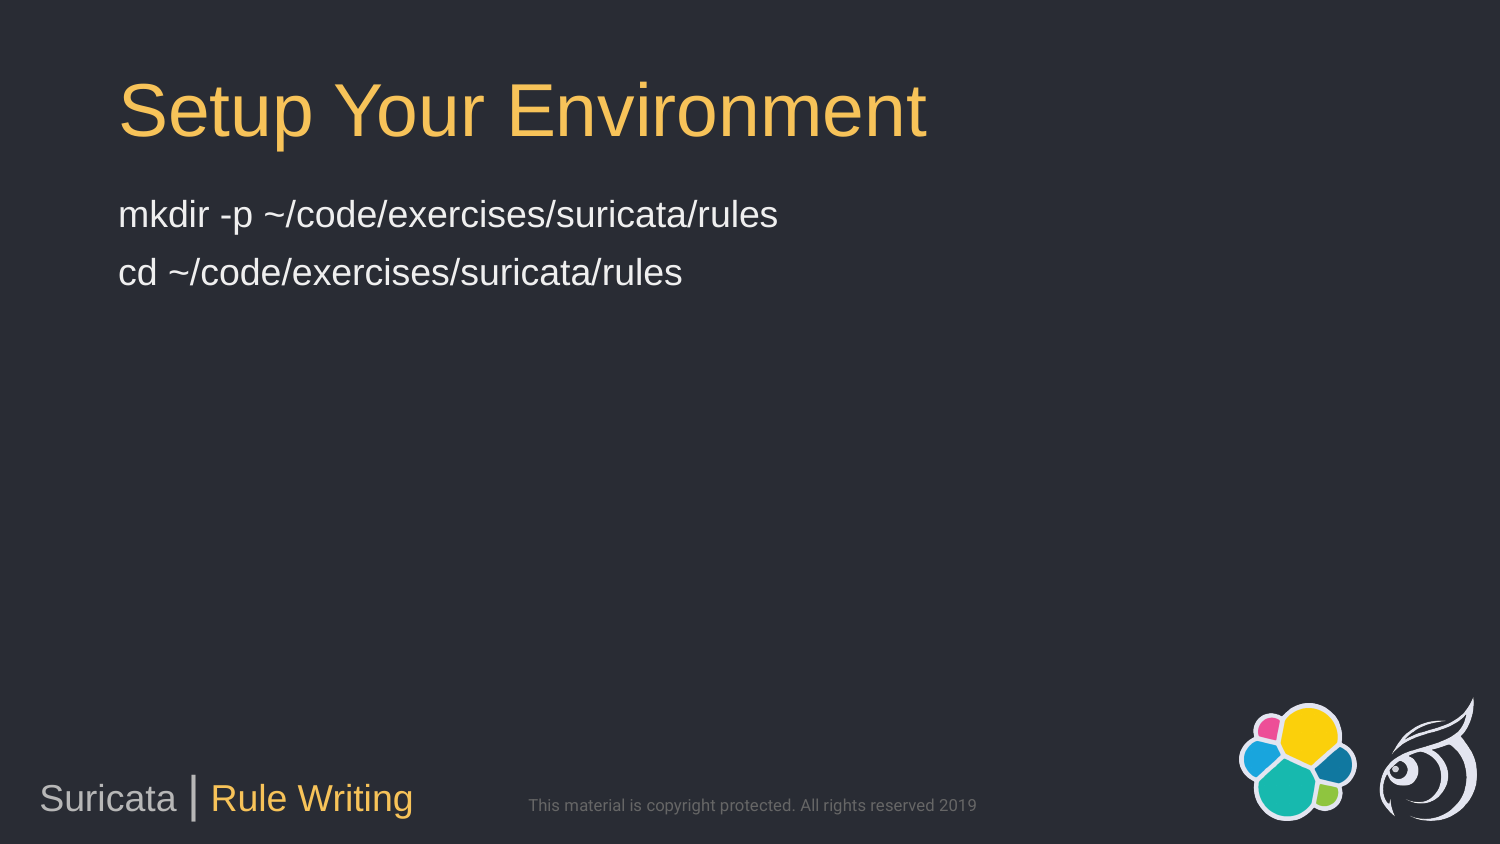

# Setup Your Environment
mkdir -p ~/code/exercises/suricata/rules
cd ~/code/exercises/suricata/rules